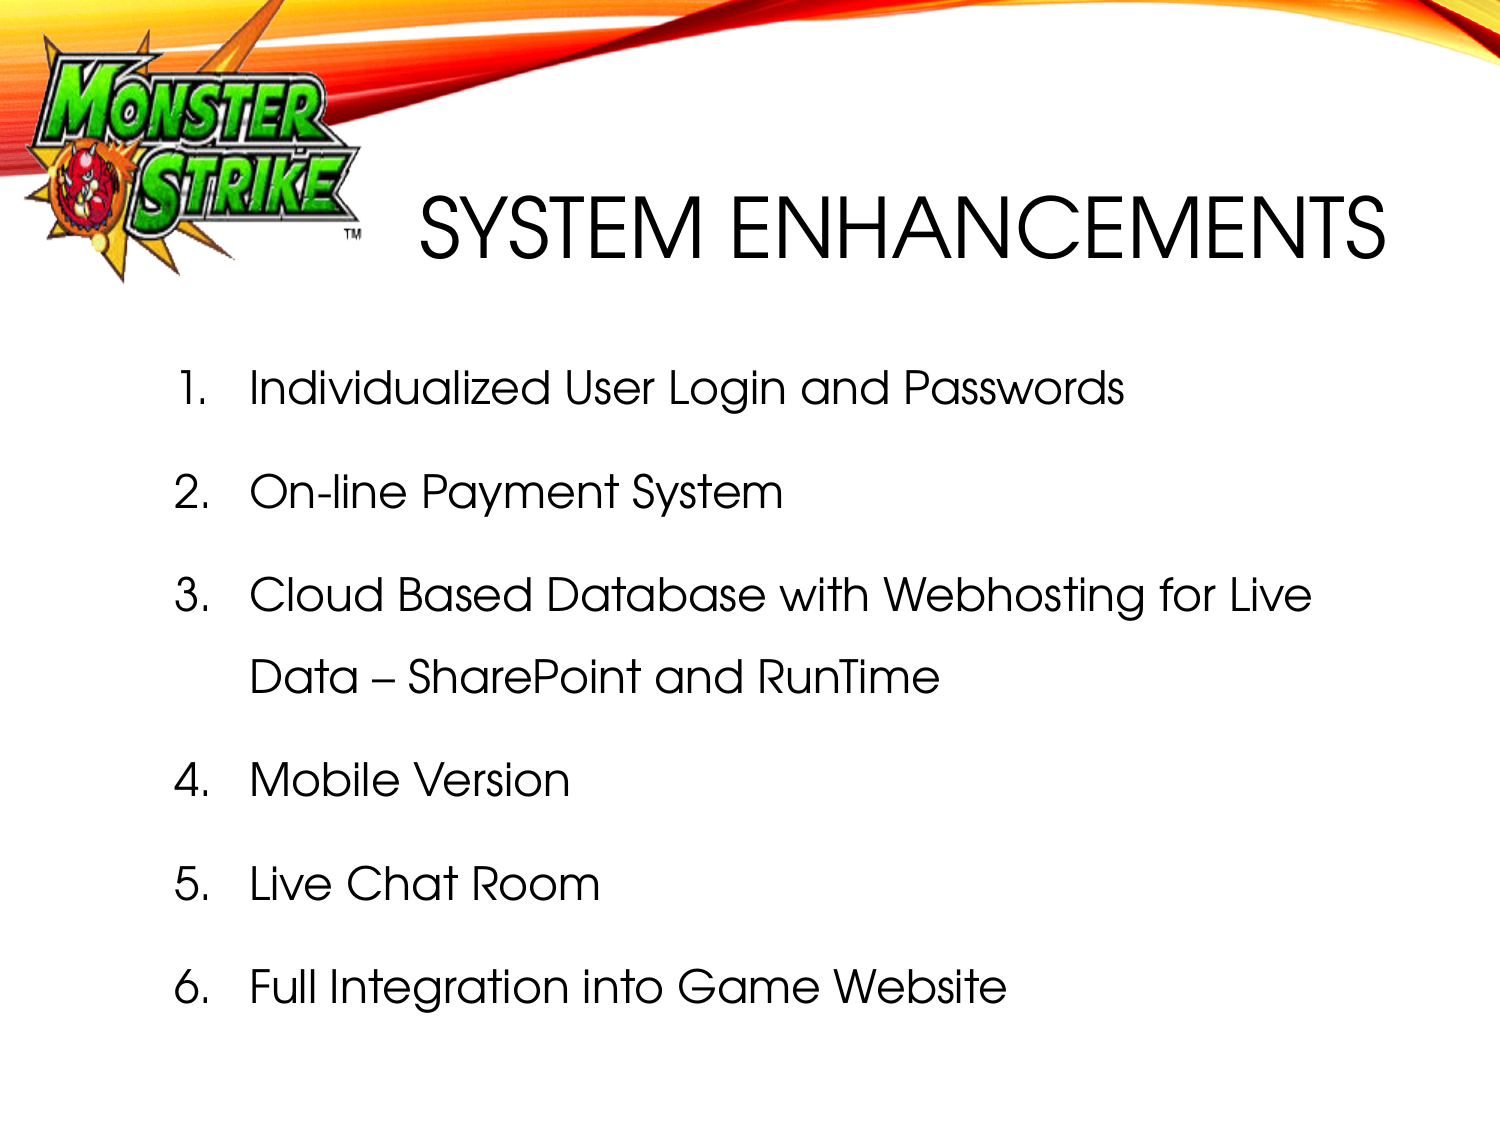

# System Enhancements
Individualized User Login and Passwords
On-line Payment System
Cloud Based Database with Webhosting for Live Data – SharePoint and RunTime
Mobile Version
Live Chat Room
Full Integration into Game Website